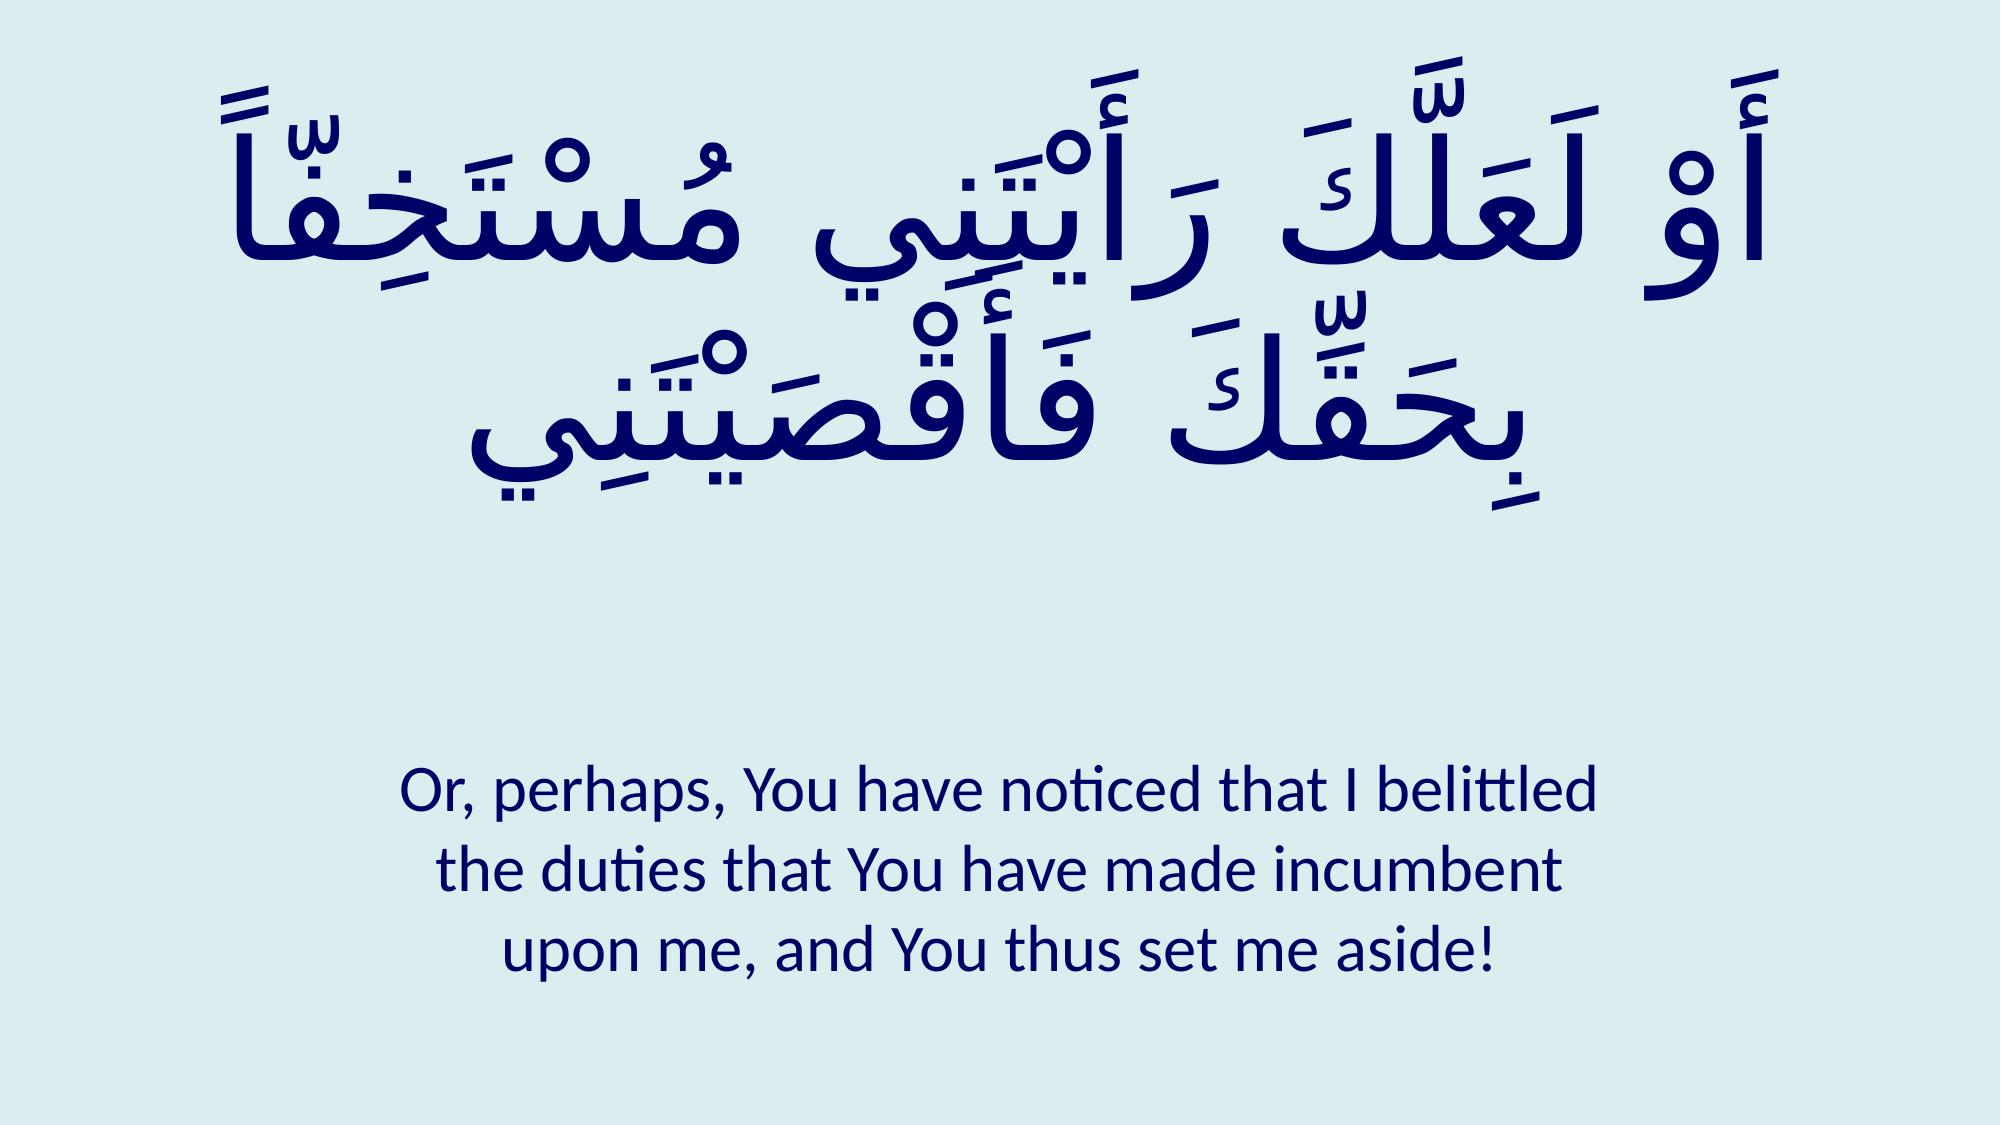

# أَوْ لَعَلَّكَ رَأَيْتَنِي مُسْتَخِفّاً بِحَقِّكَ فَأَقْصَيْتَنِي
Or, perhaps, You have noticed that I belittled the duties that You have made incumbent upon me, and You thus set me aside!